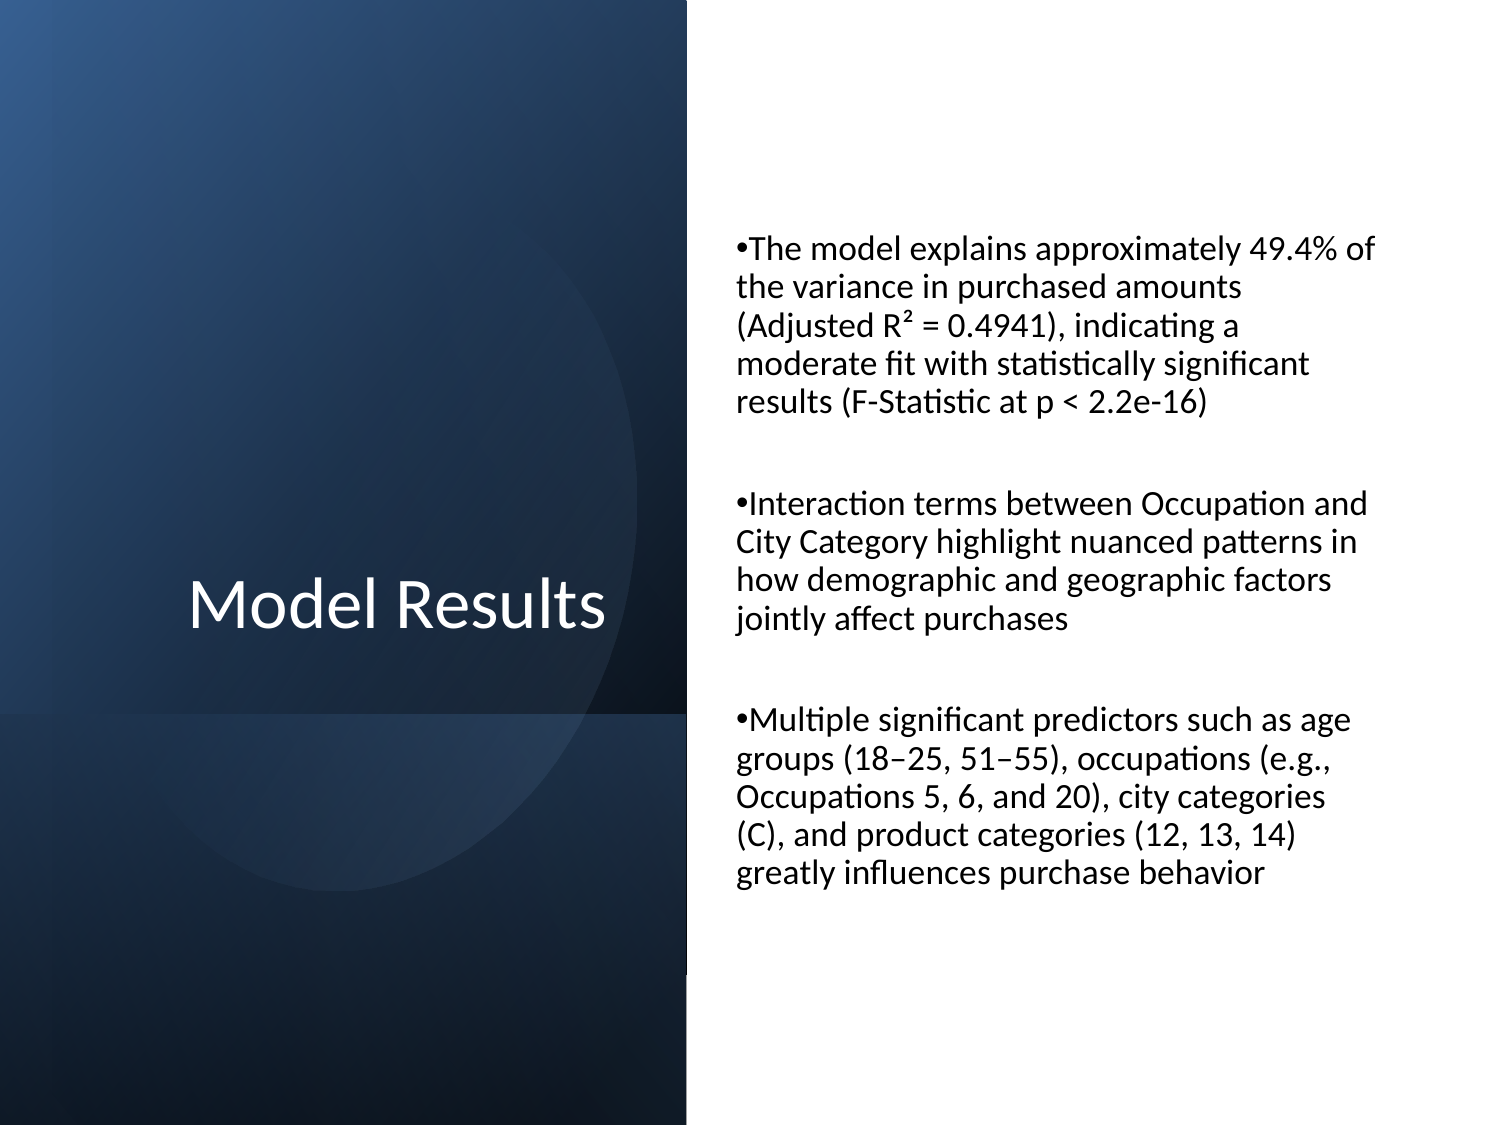

# Model Results
The model explains approximately 49.4% of the variance in purchased amounts (Adjusted R² = 0.4941), indicating a moderate fit with statistically significant results (F-Statistic at p < 2.2e-16)

Interaction terms between Occupation and City Category highlight nuanced patterns in how demographic and geographic factors jointly affect purchases

Multiple significant predictors such as age groups (18–25, 51–55), occupations (e.g., Occupations 5, 6, and 20), city categories (C), and product categories (12, 13, 14) greatly influences purchase behavior